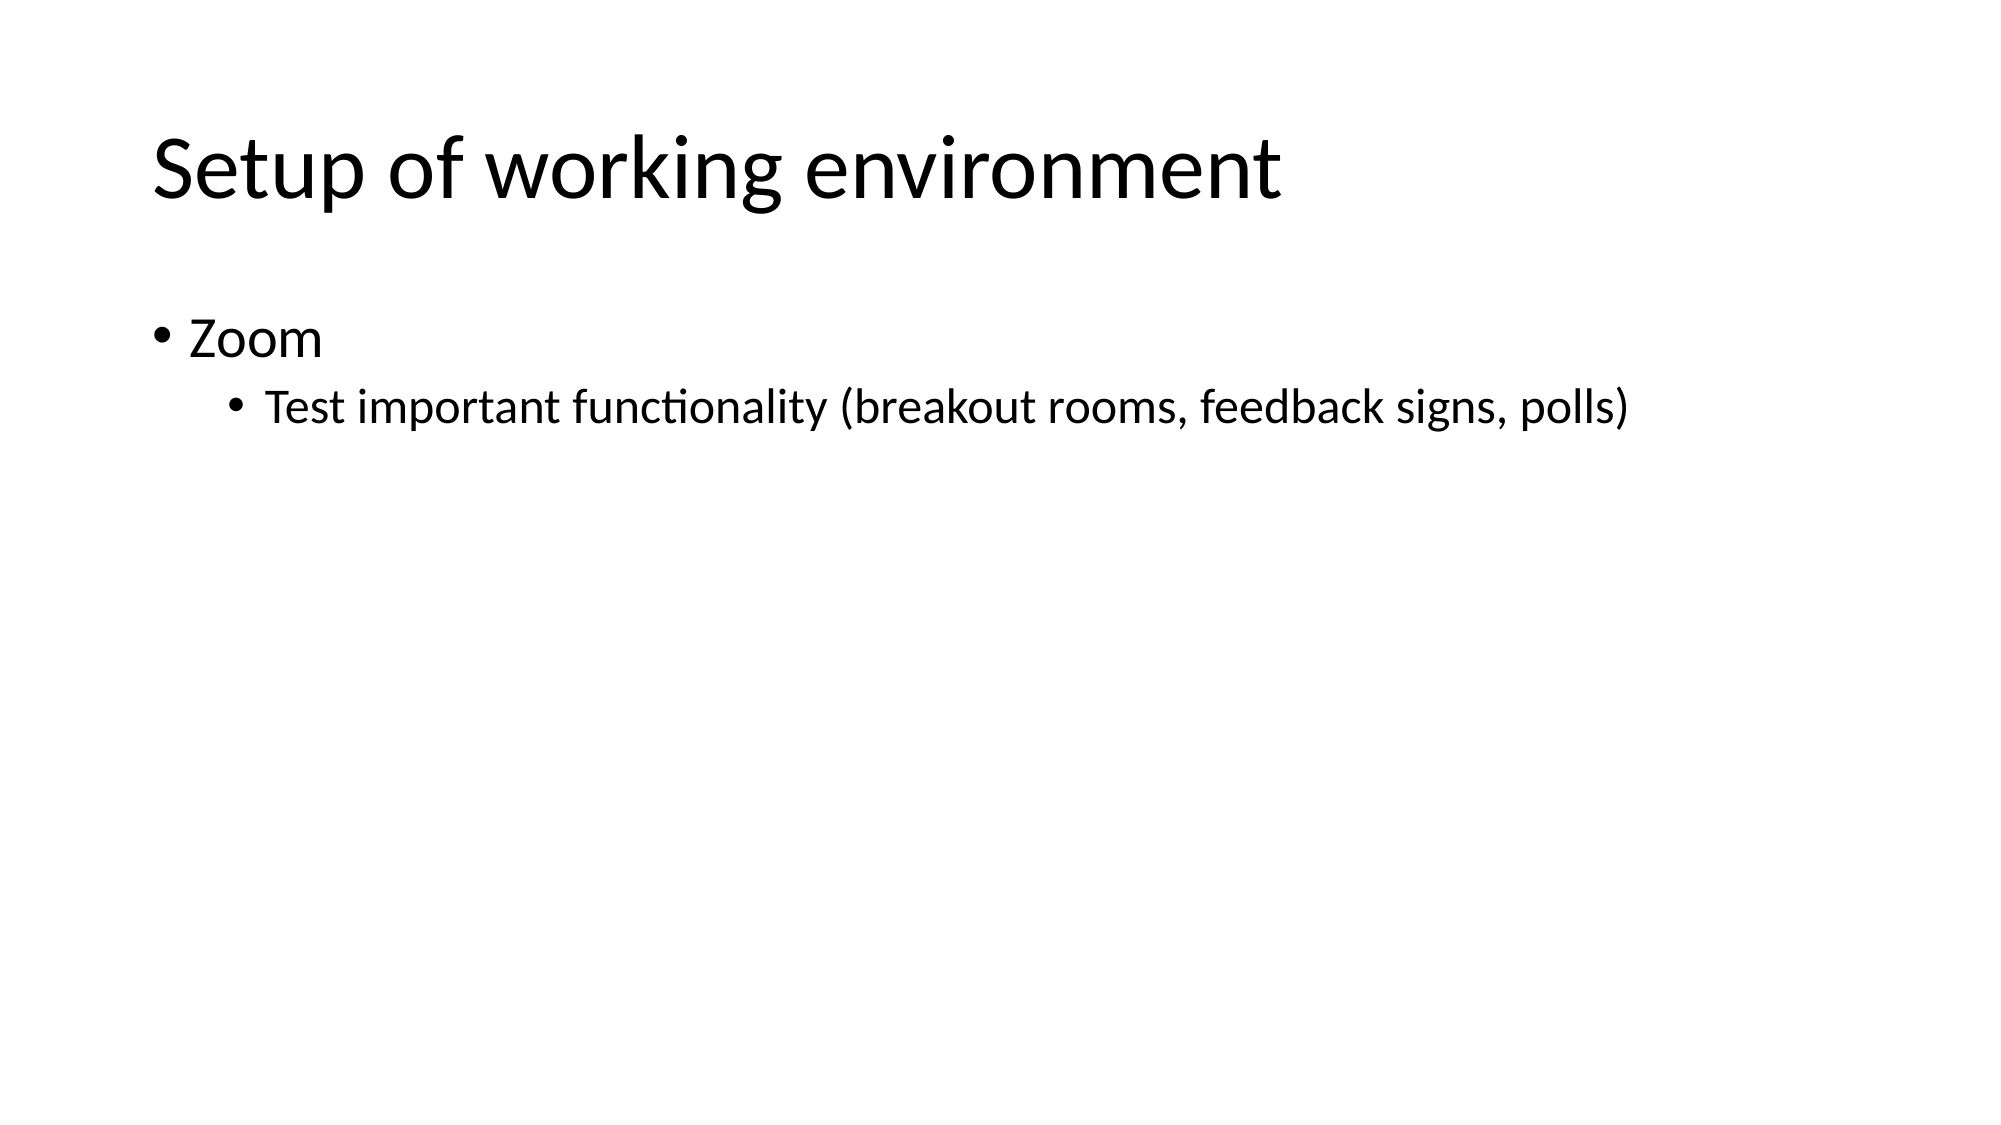

# Setup of working environment
Zoom
Test important functionality (breakout rooms, feedback signs, polls)
Slack workspace
Exchange between course participants, quick questions, technical support
Will exist beyond the course
HackMD document
Collaborative note taking, questions
This is a professional environment – we expect professional behaviour